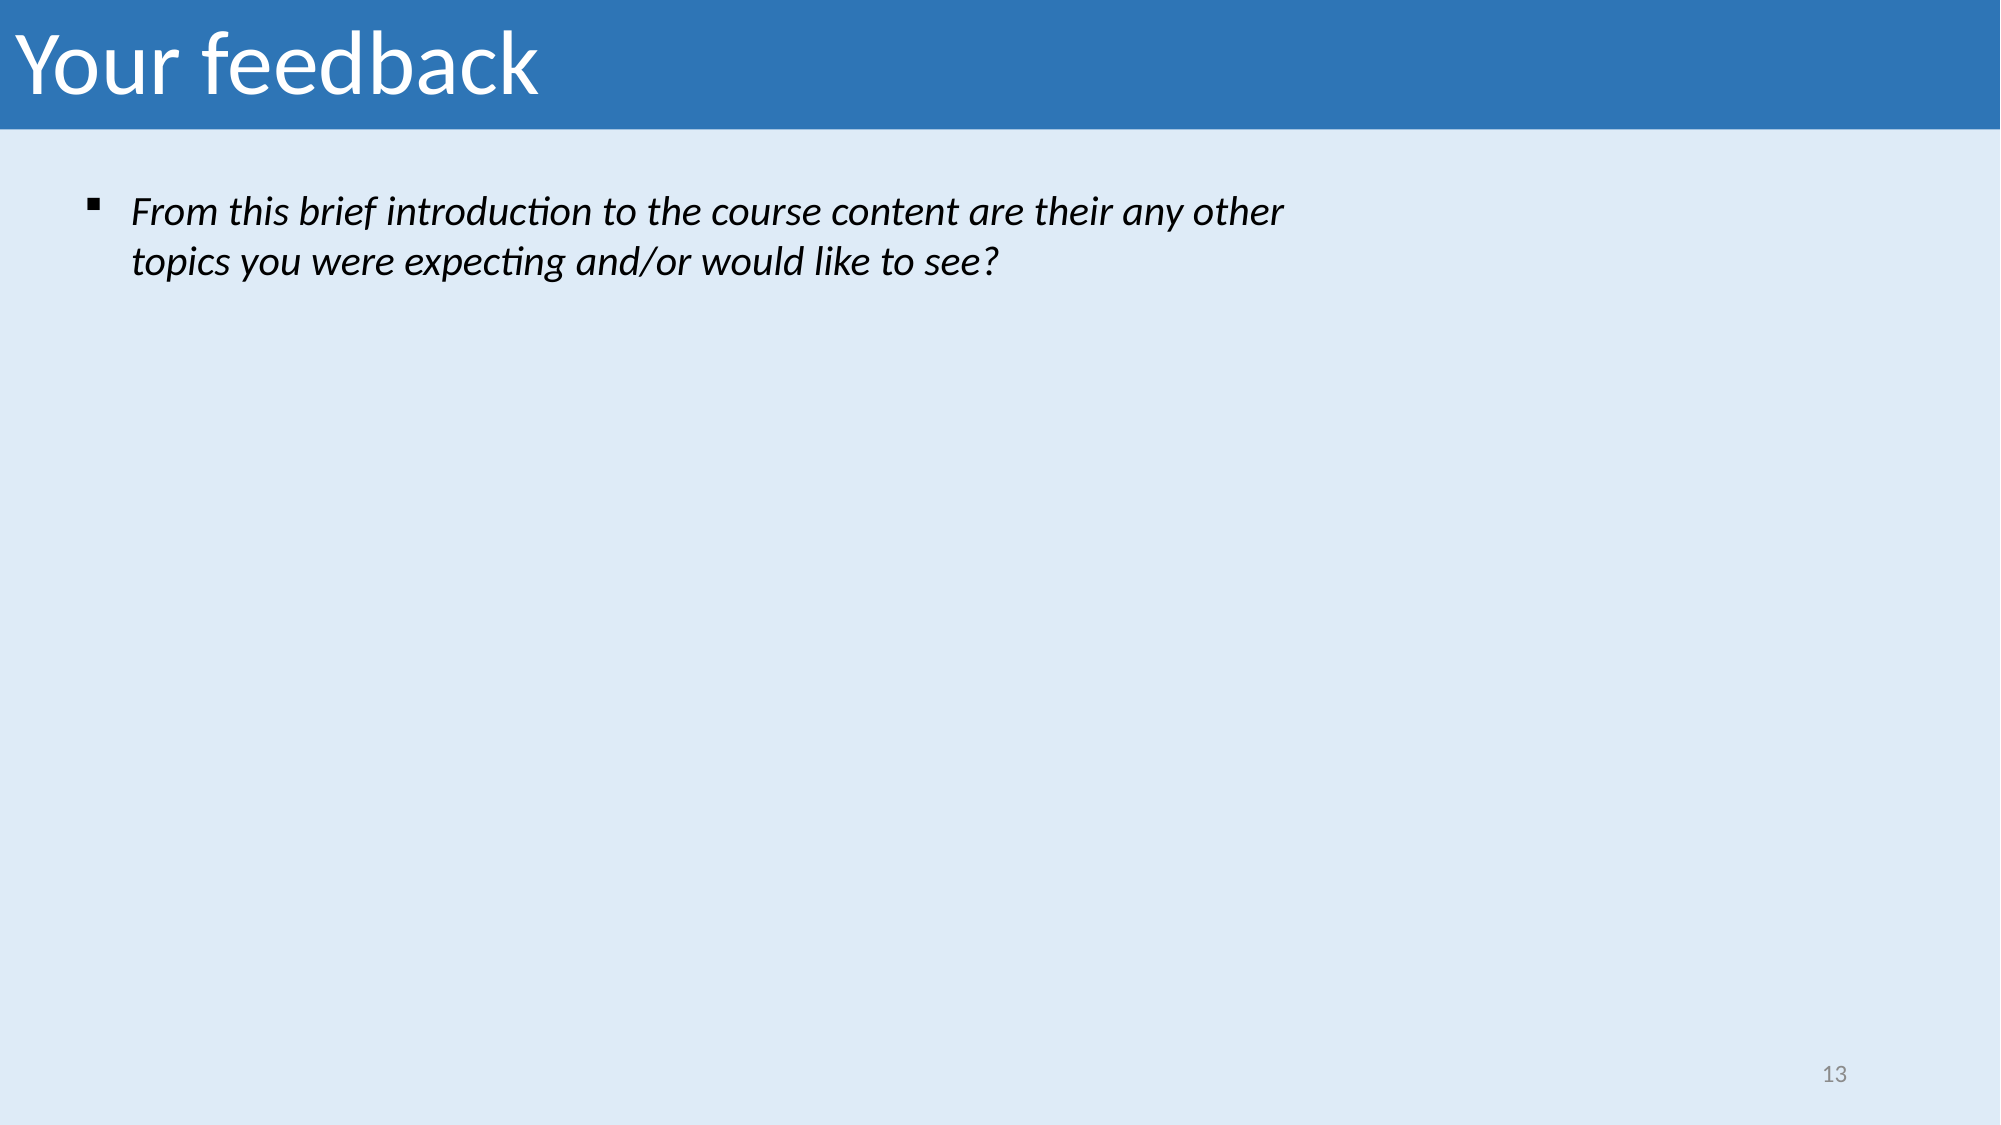

# Your feedback
From this brief introduction to the course content are their any other topics you were expecting and/or would like to see?
13